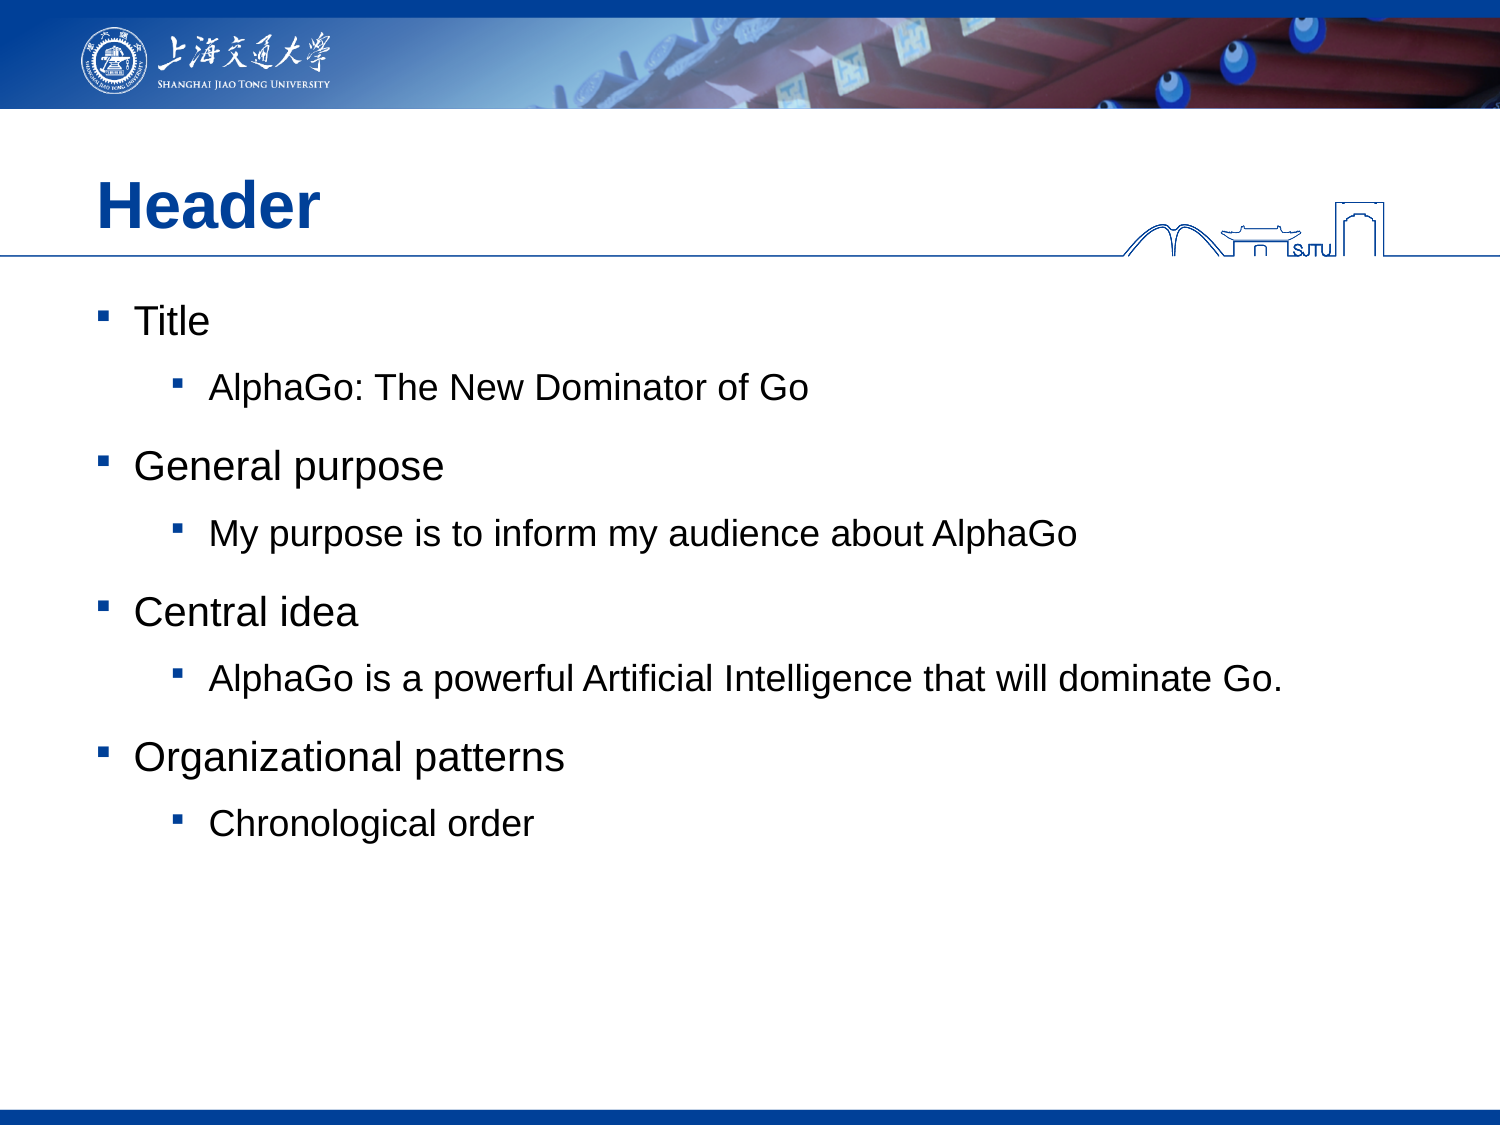

# Header
Title
AlphaGo: The New Dominator of Go
General purpose
My purpose is to inform my audience about AlphaGo
Central idea
AlphaGo is a powerful Artificial Intelligence that will dominate Go.
Organizational patterns
Chronological order